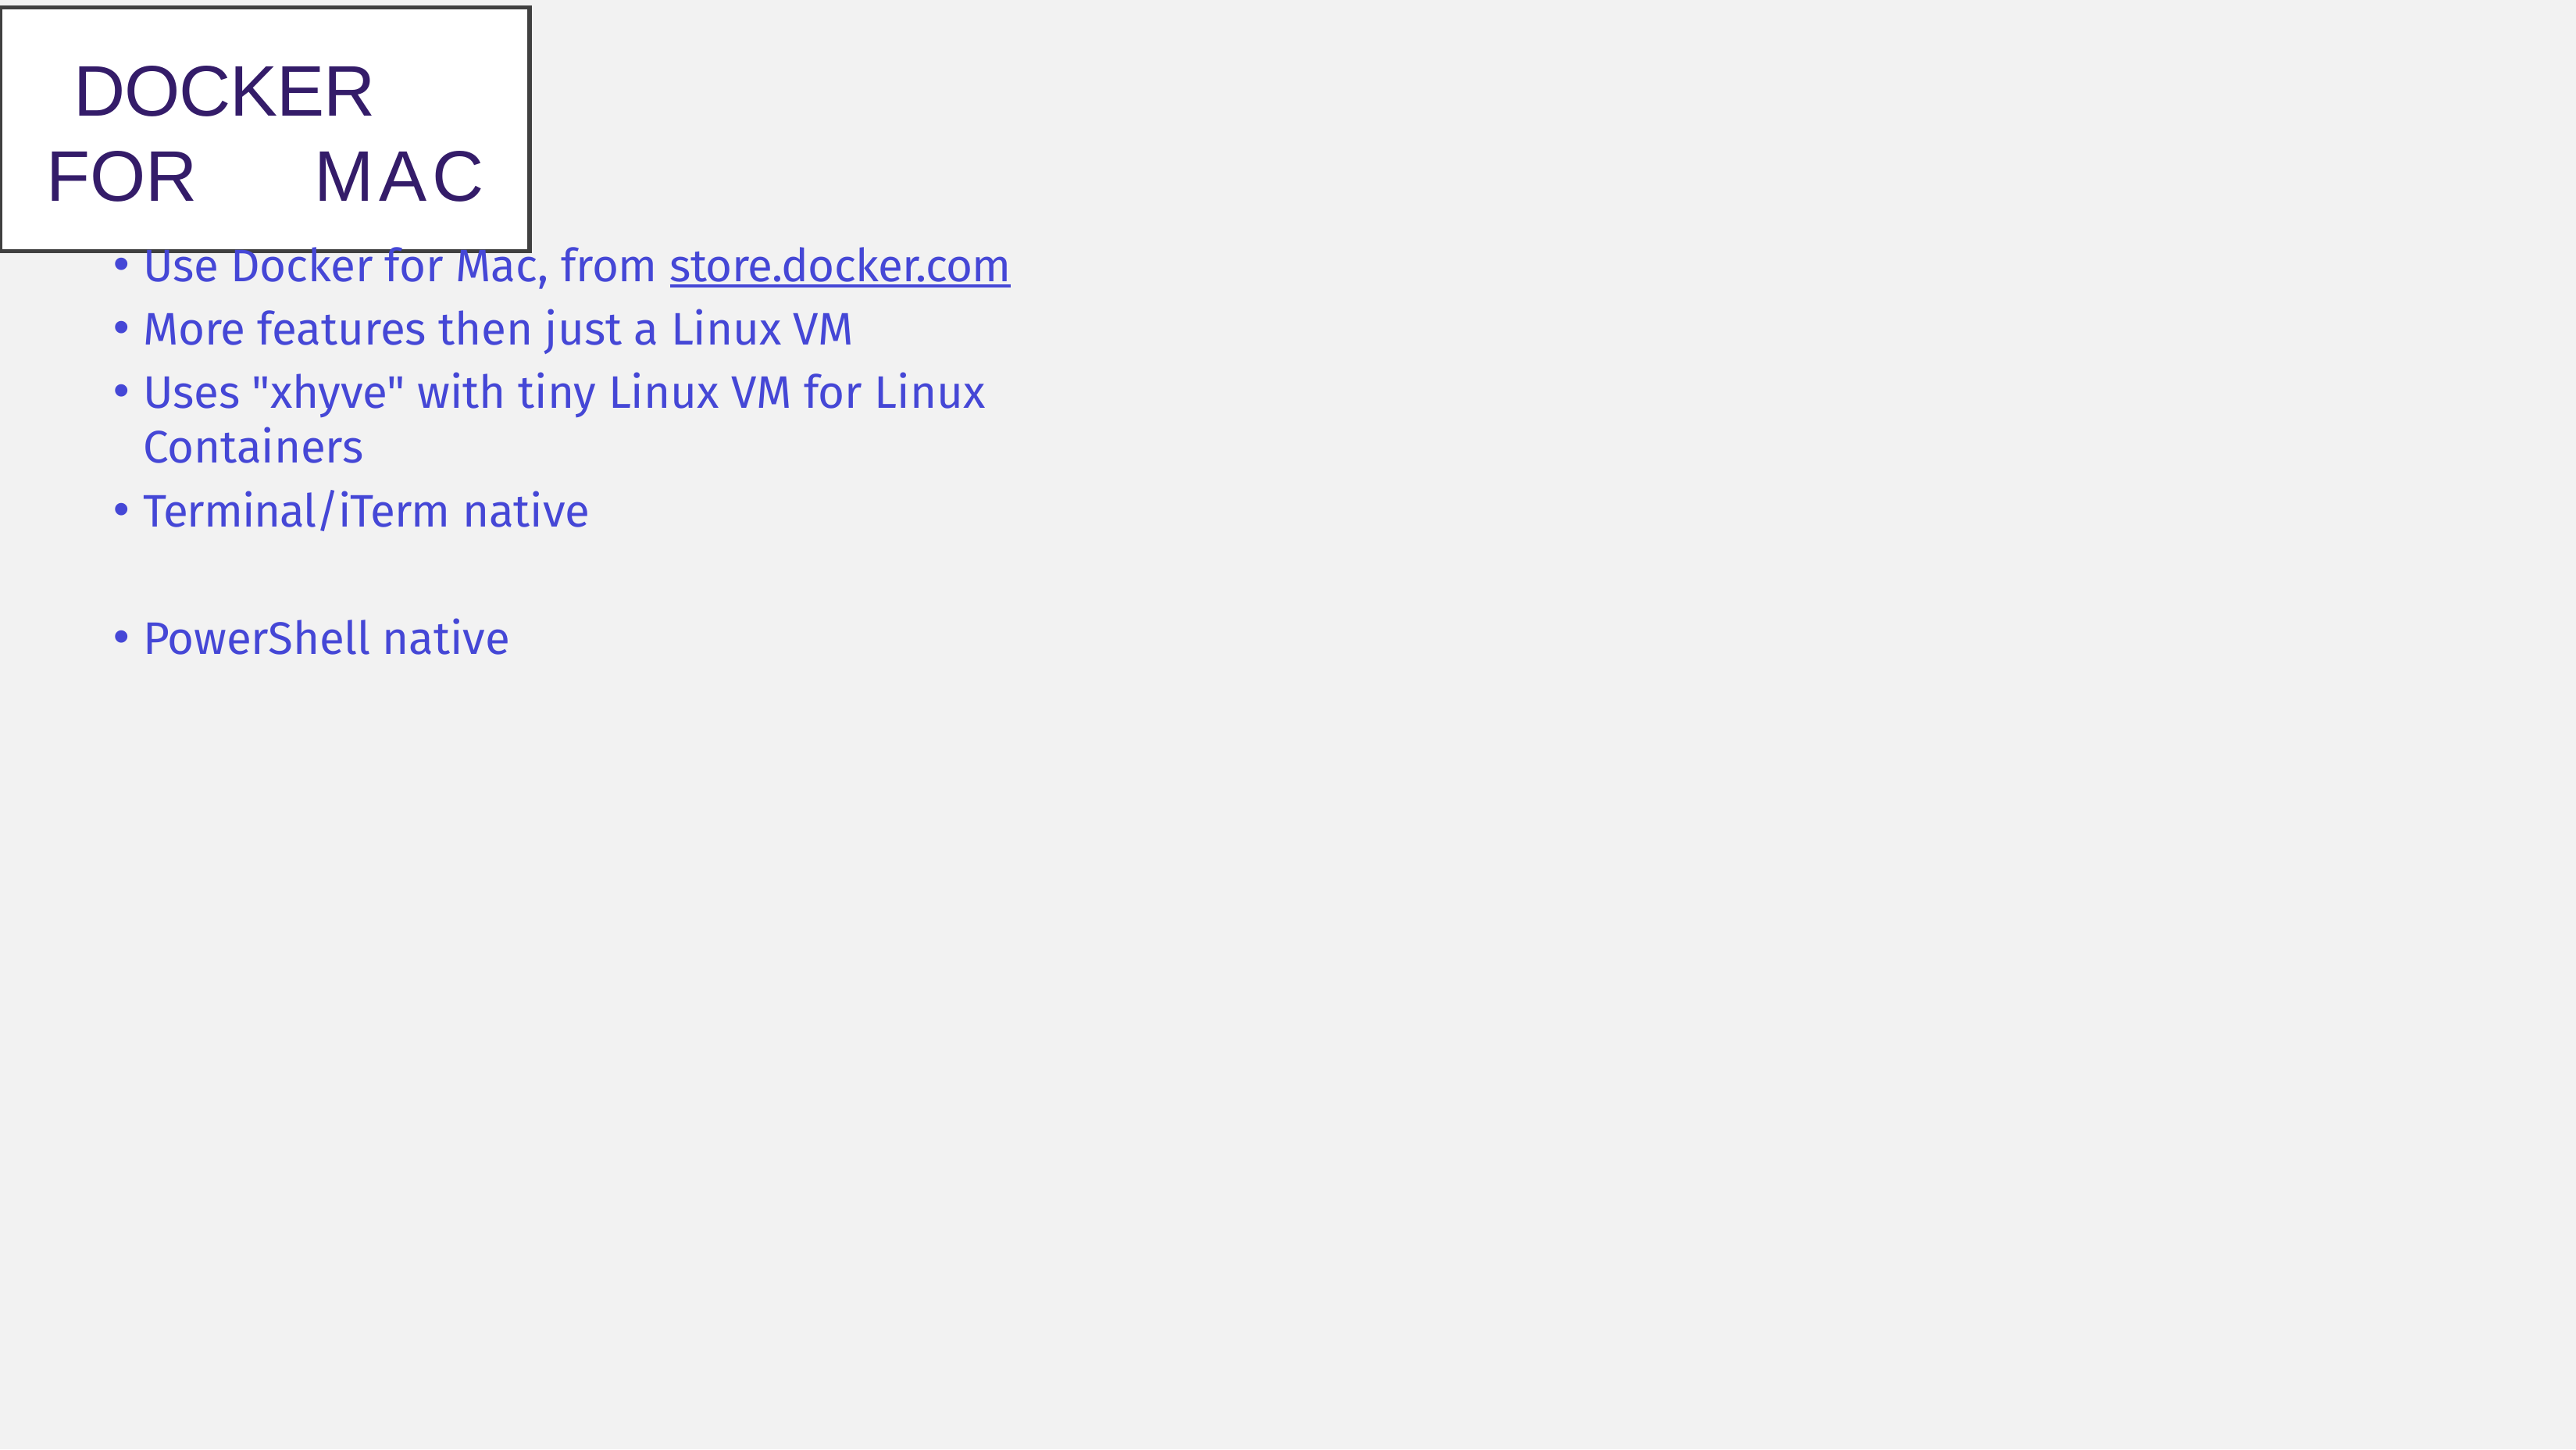

Docker	for	Mac
Use Docker for Mac, from store.docker.com
More features then just a Linux VM
Uses "xhyve" with tiny Linux VM for Linux Containers
Terminal/iTerm native

PowerShell native